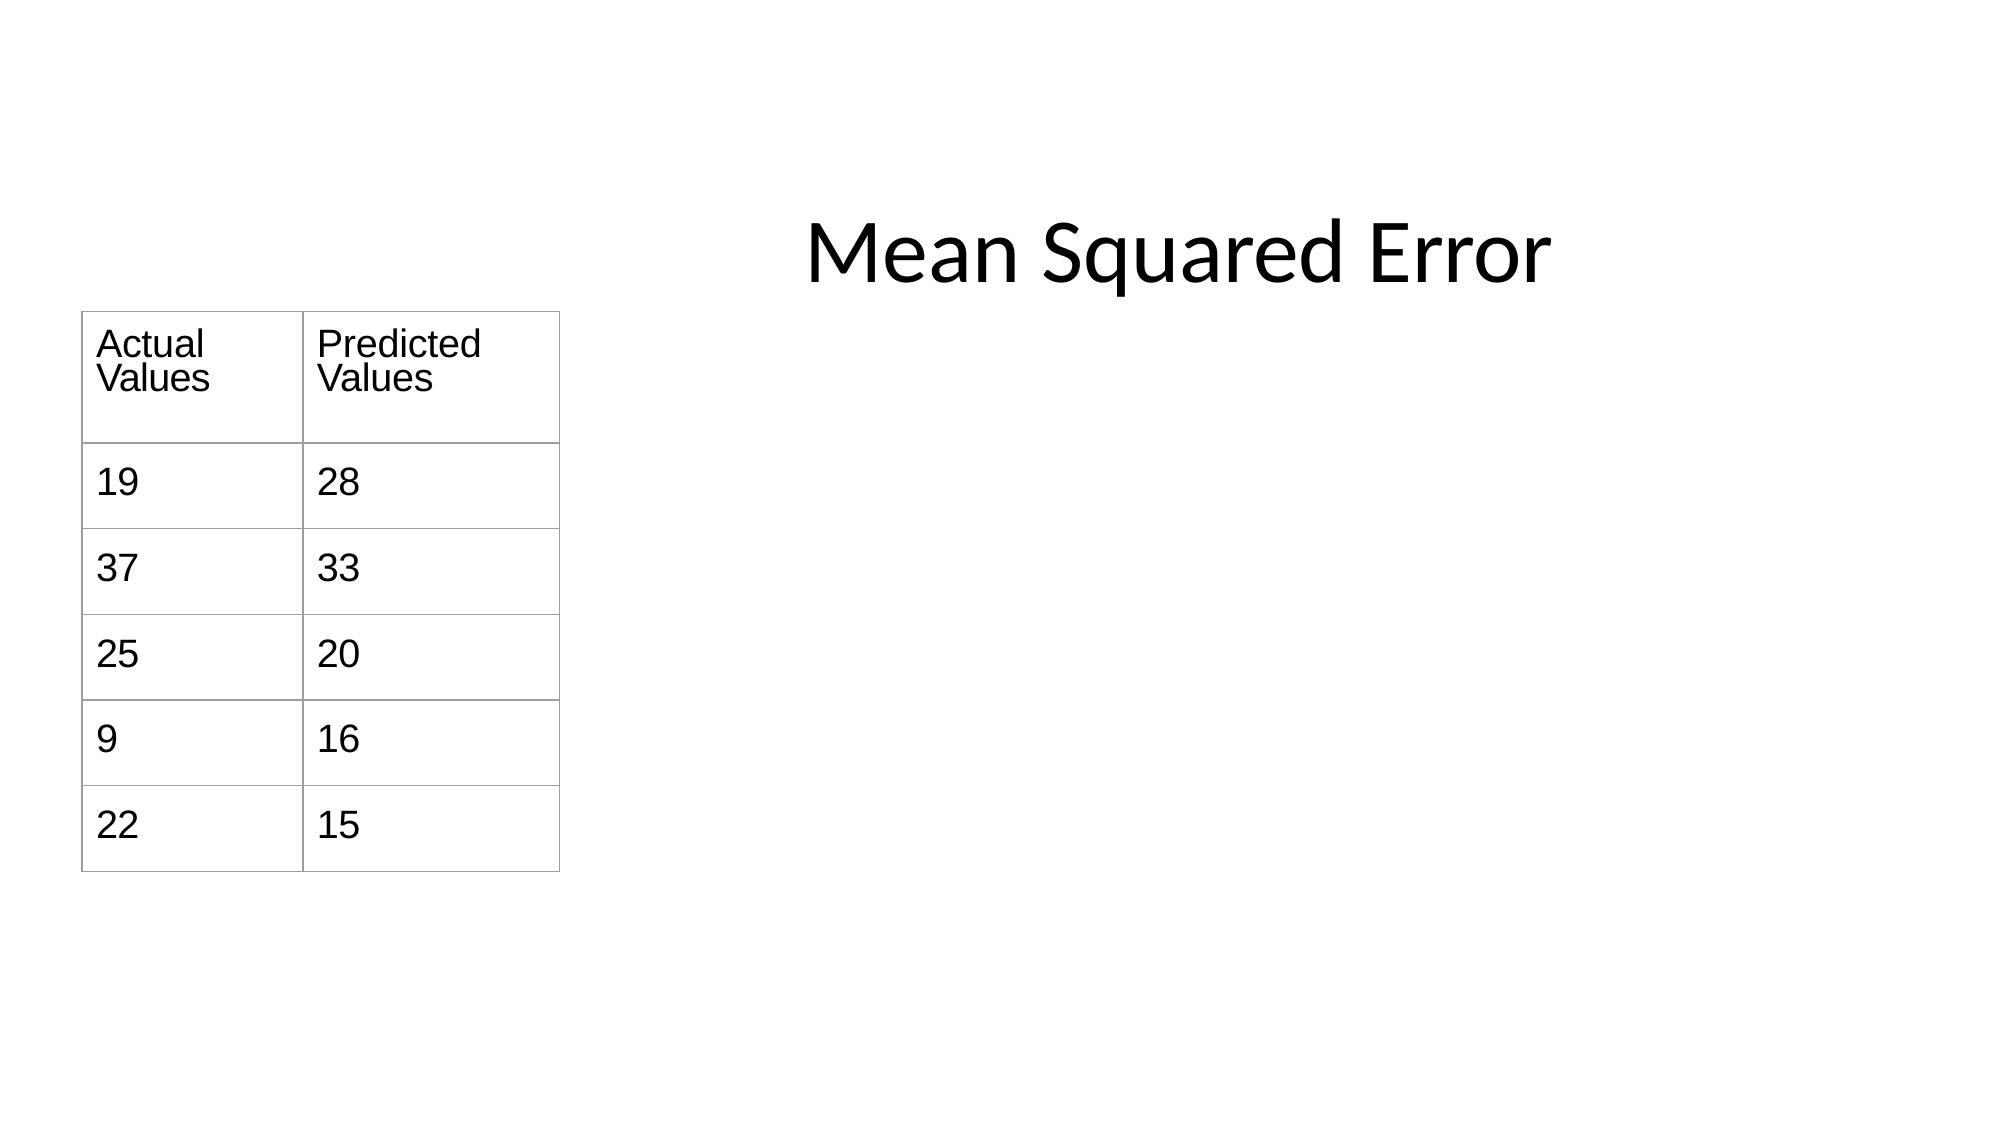

# Mean Squared Error
| Actual Values | Predicted Values |
| --- | --- |
| 19 | 28 |
| 37 | 33 |
| 25 | 20 |
| 9 | 16 |
| 22 | 15 |